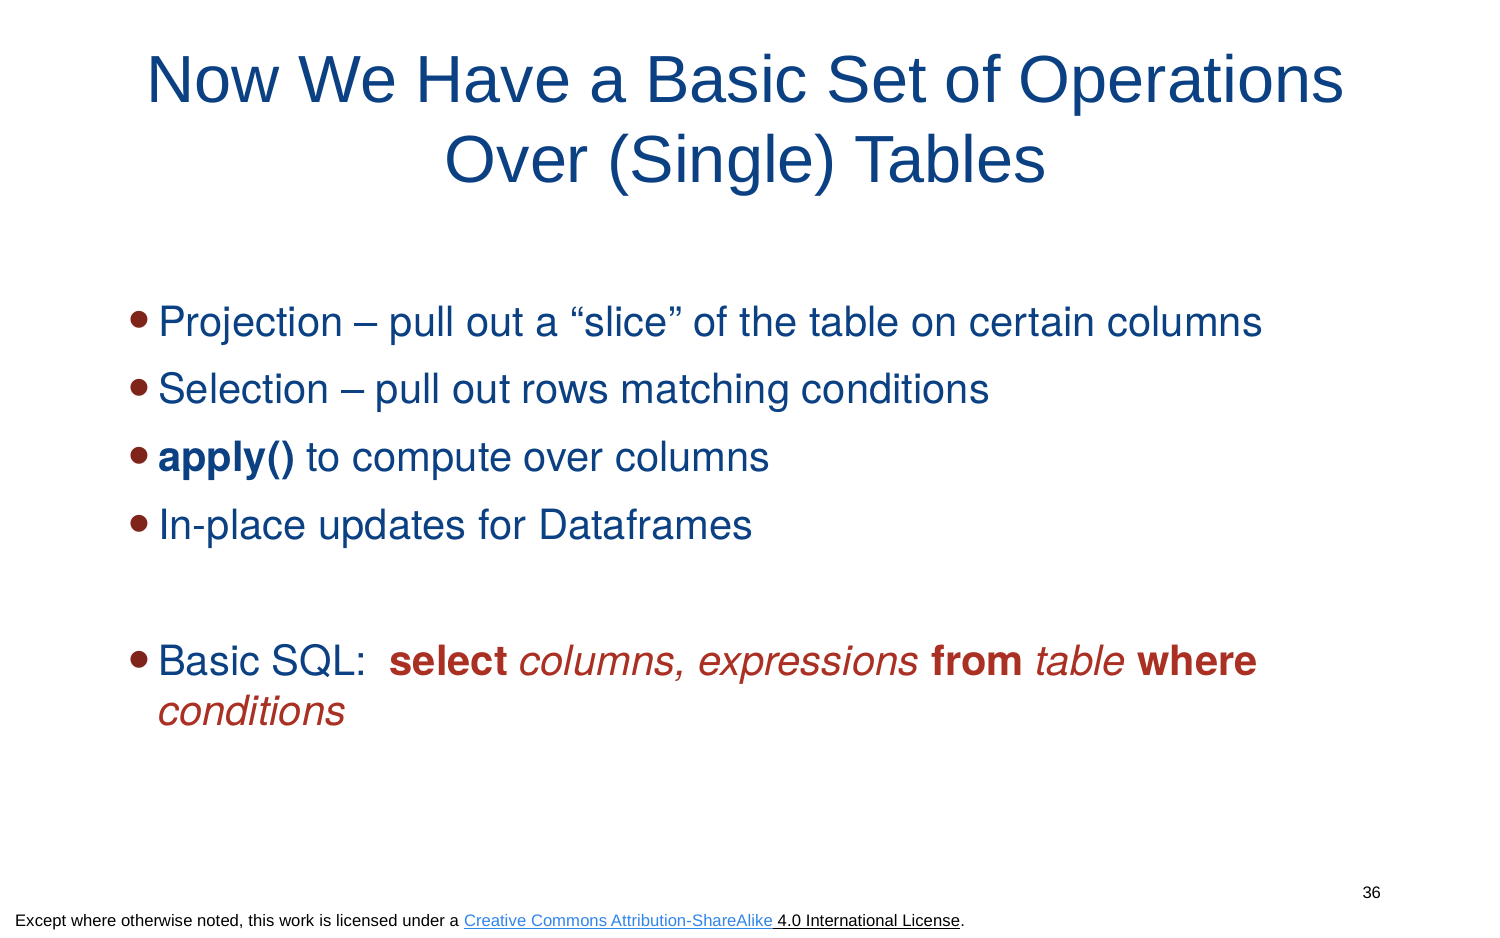

# Now We Have a Basic Set of Operations Over (Single) Tables
Projection – pull out a “slice” of the table on certain columns
Selection – pull out rows matching conditions
apply() to compute over columns
In-place updates for Dataframes

Basic SQL:  select columns, expressions from table where conditions

36